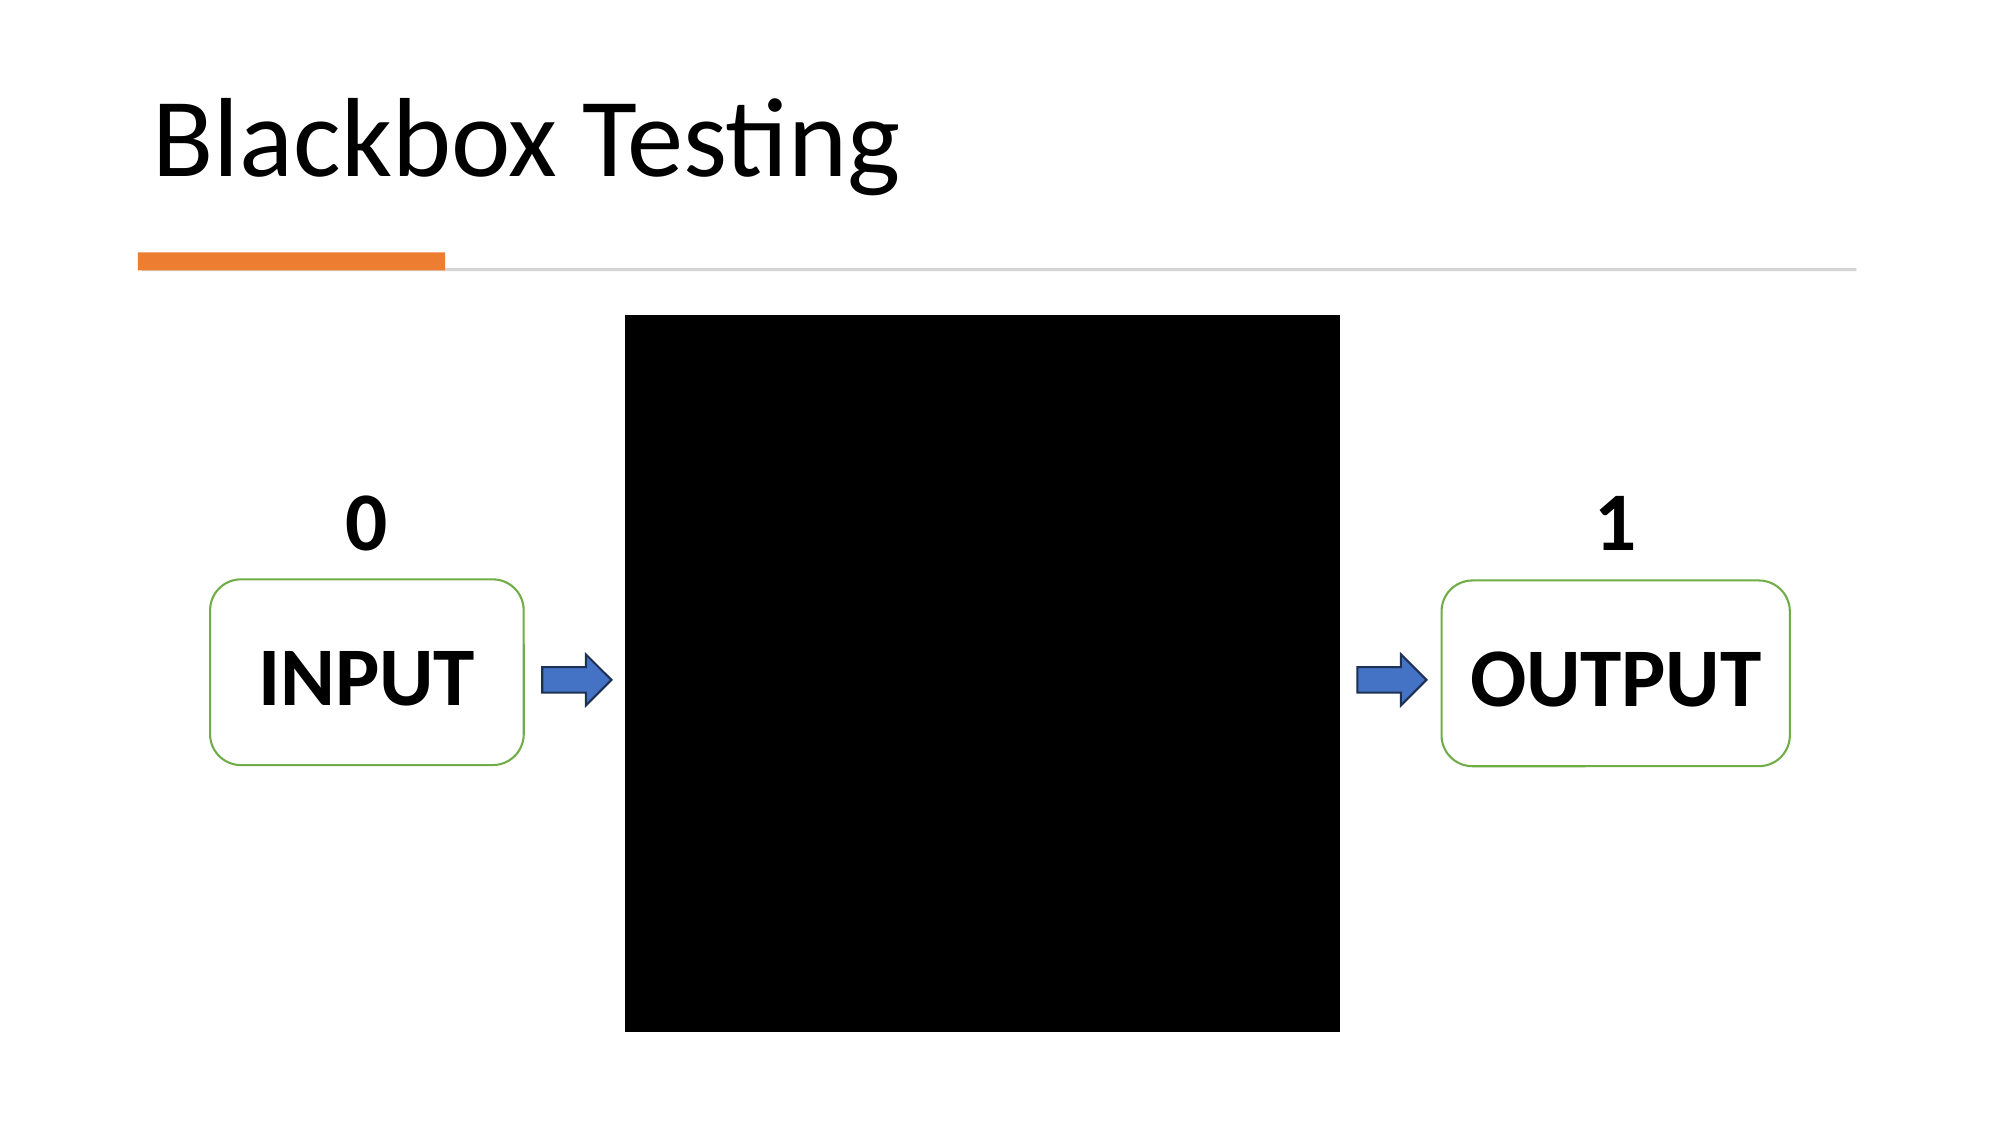

# Blackbox Testing

0
1
INPUT
OUTPUT